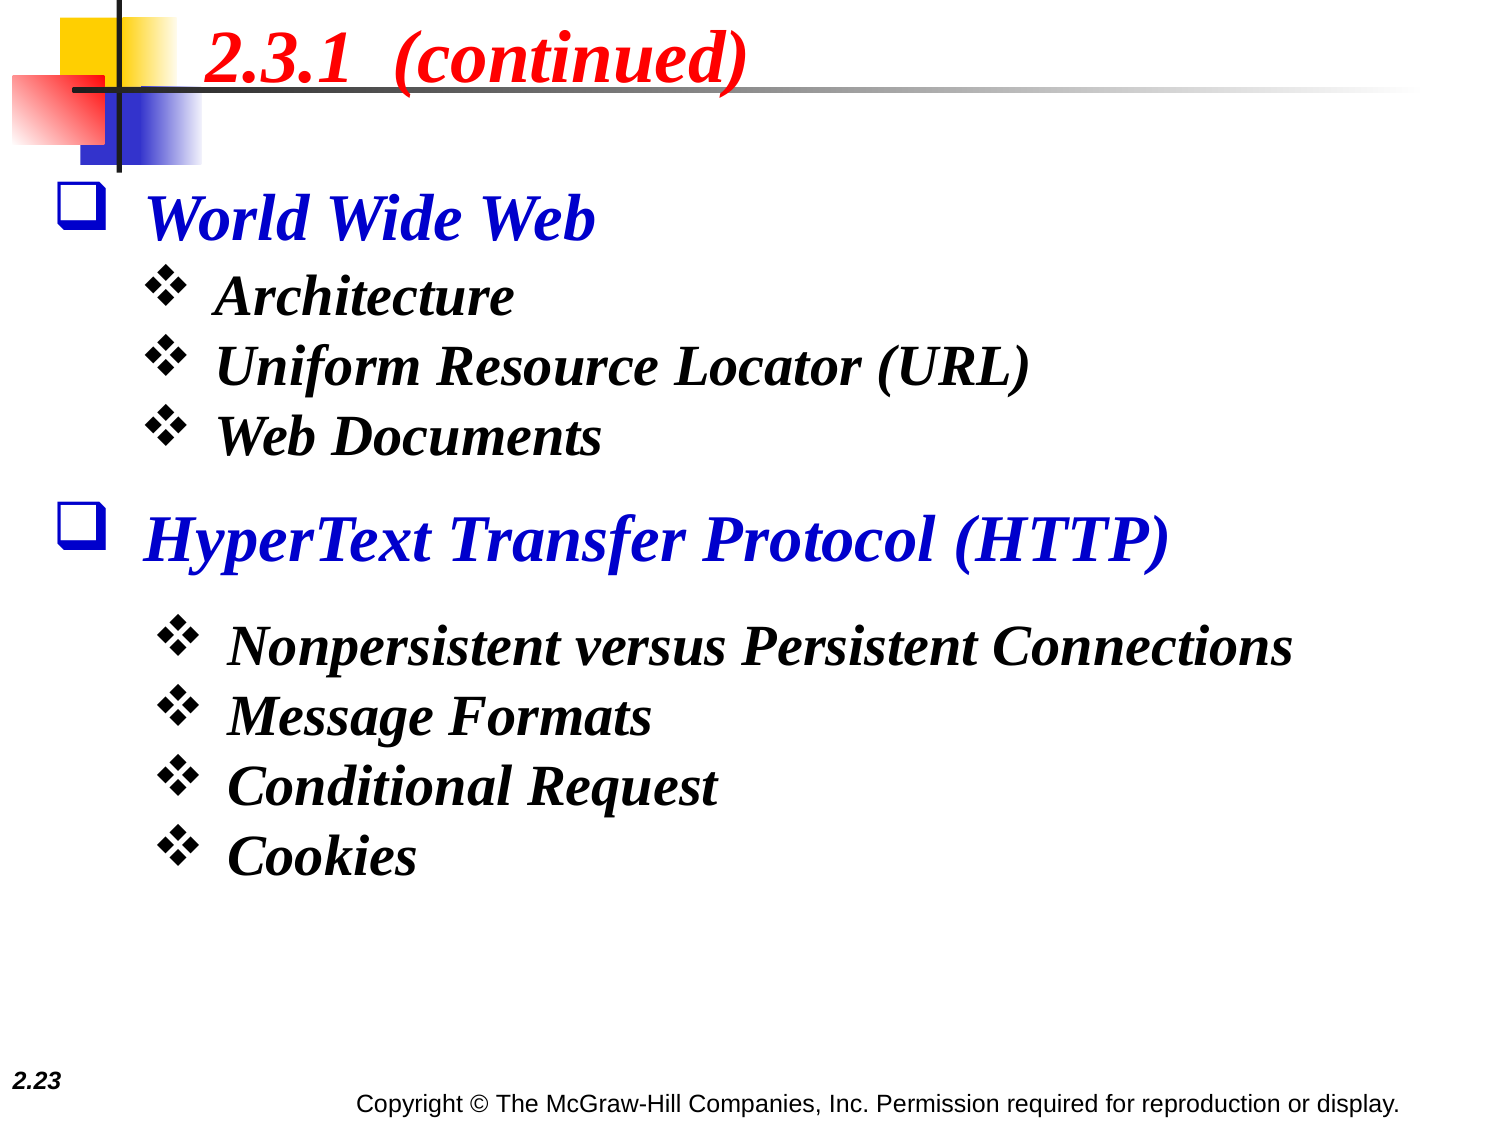

2.3.1  (continued)

 World Wide Web
Architecture
Uniform Resource Locator (URL)
Web Documents
 HyperText Transfer Protocol (HTTP)
Nonpersistent versus Persistent Connections
Message Formats
Conditional Request
Cookies
2.23